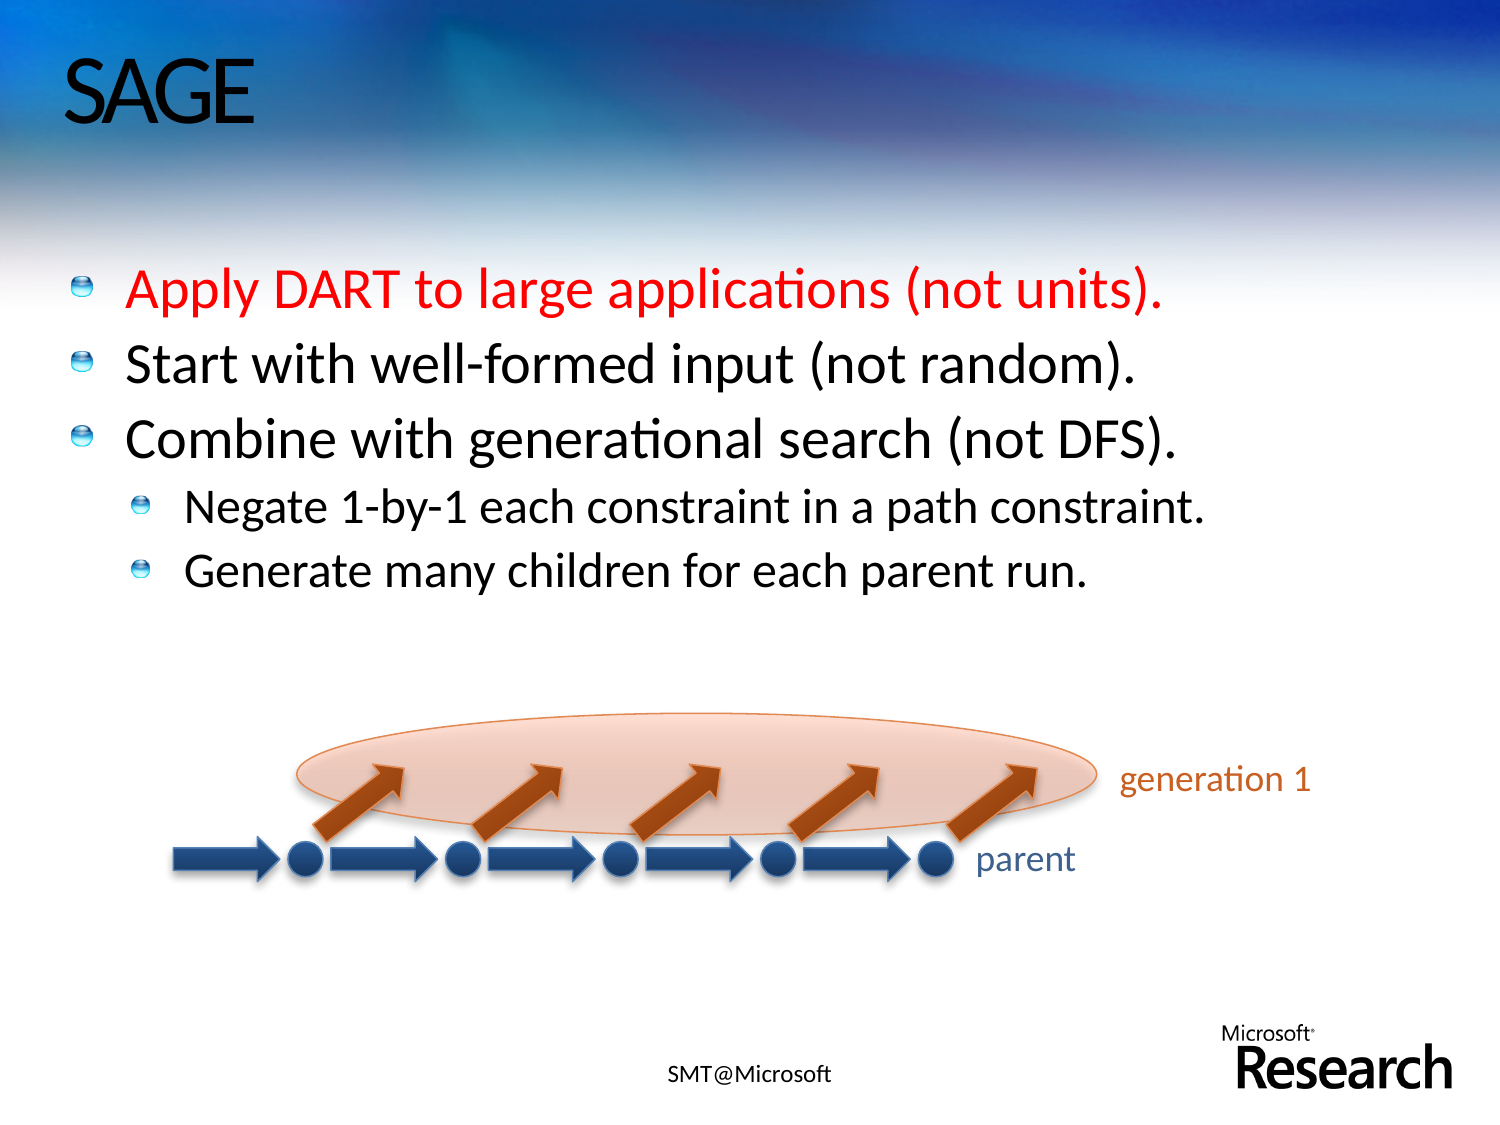

# SAGE
Apply DART to large applications (not units).
Start with well-formed input (not random).
Combine with generational search (not DFS).
Negate 1-by-1 each constraint in a path constraint.
Generate many children for each parent run.

generation 1

parent

SMT@Microsoft